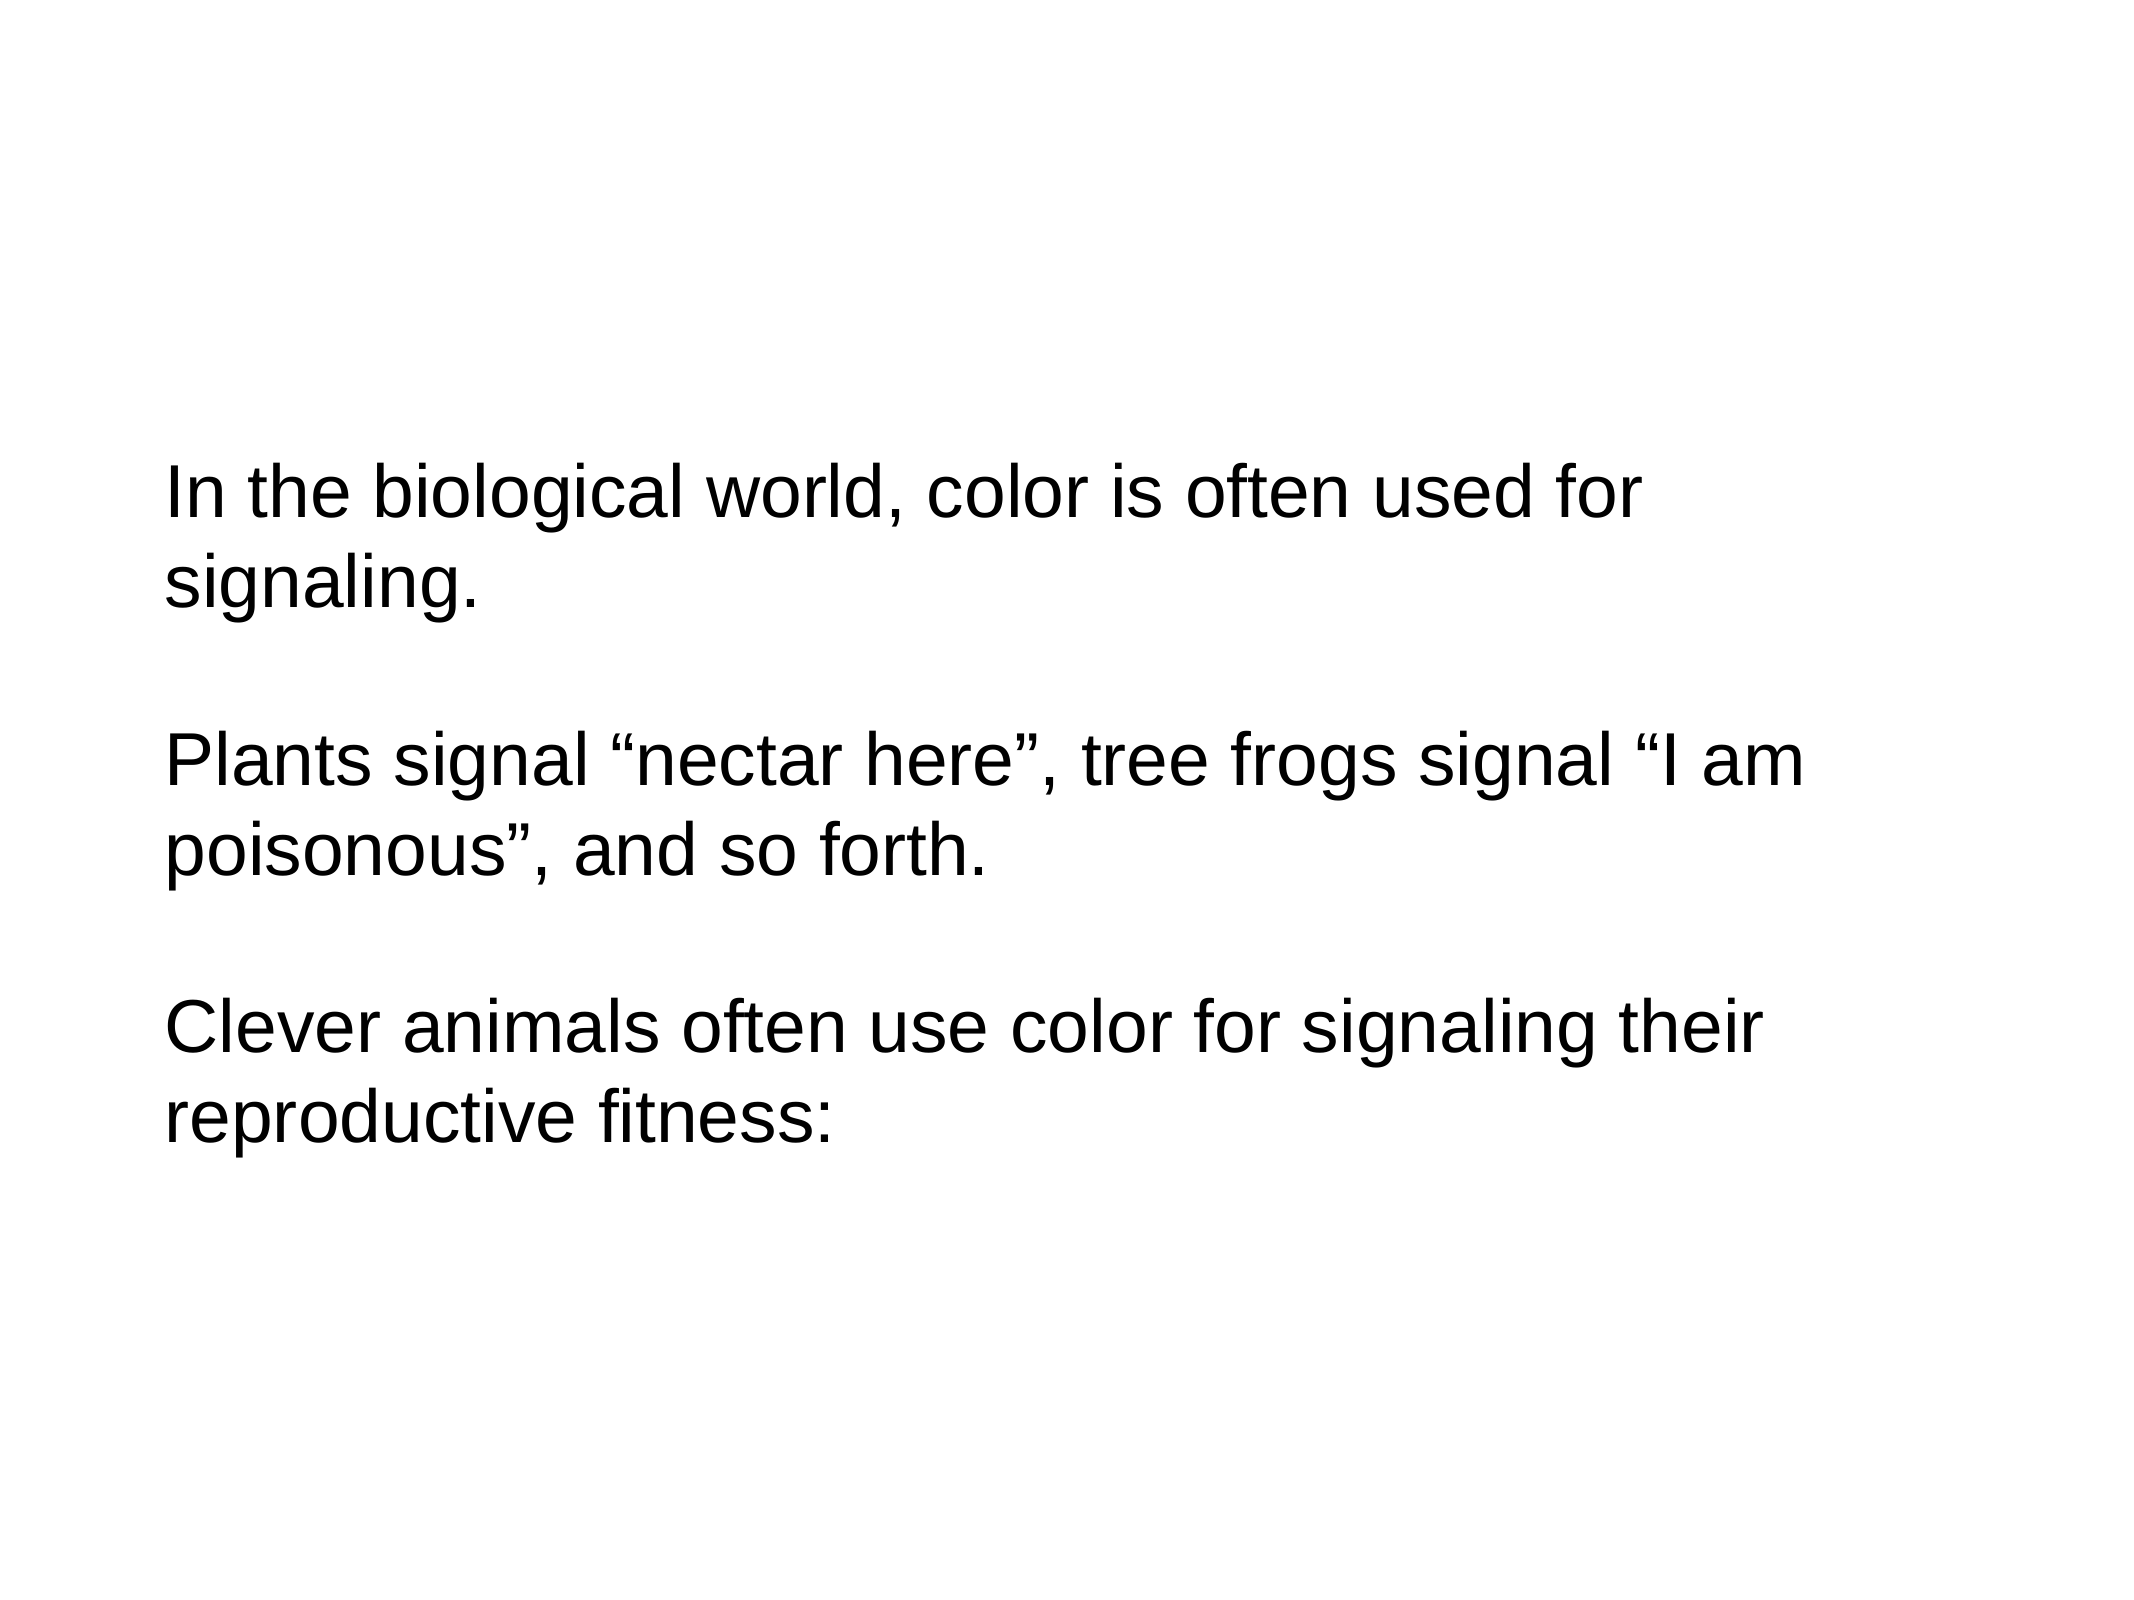

In the biological world, color is often used for signaling.
Plants signal “nectar here”, tree frogs signal “I am poisonous”, and so forth.
Clever animals often use color for signaling their reproductive fitness: